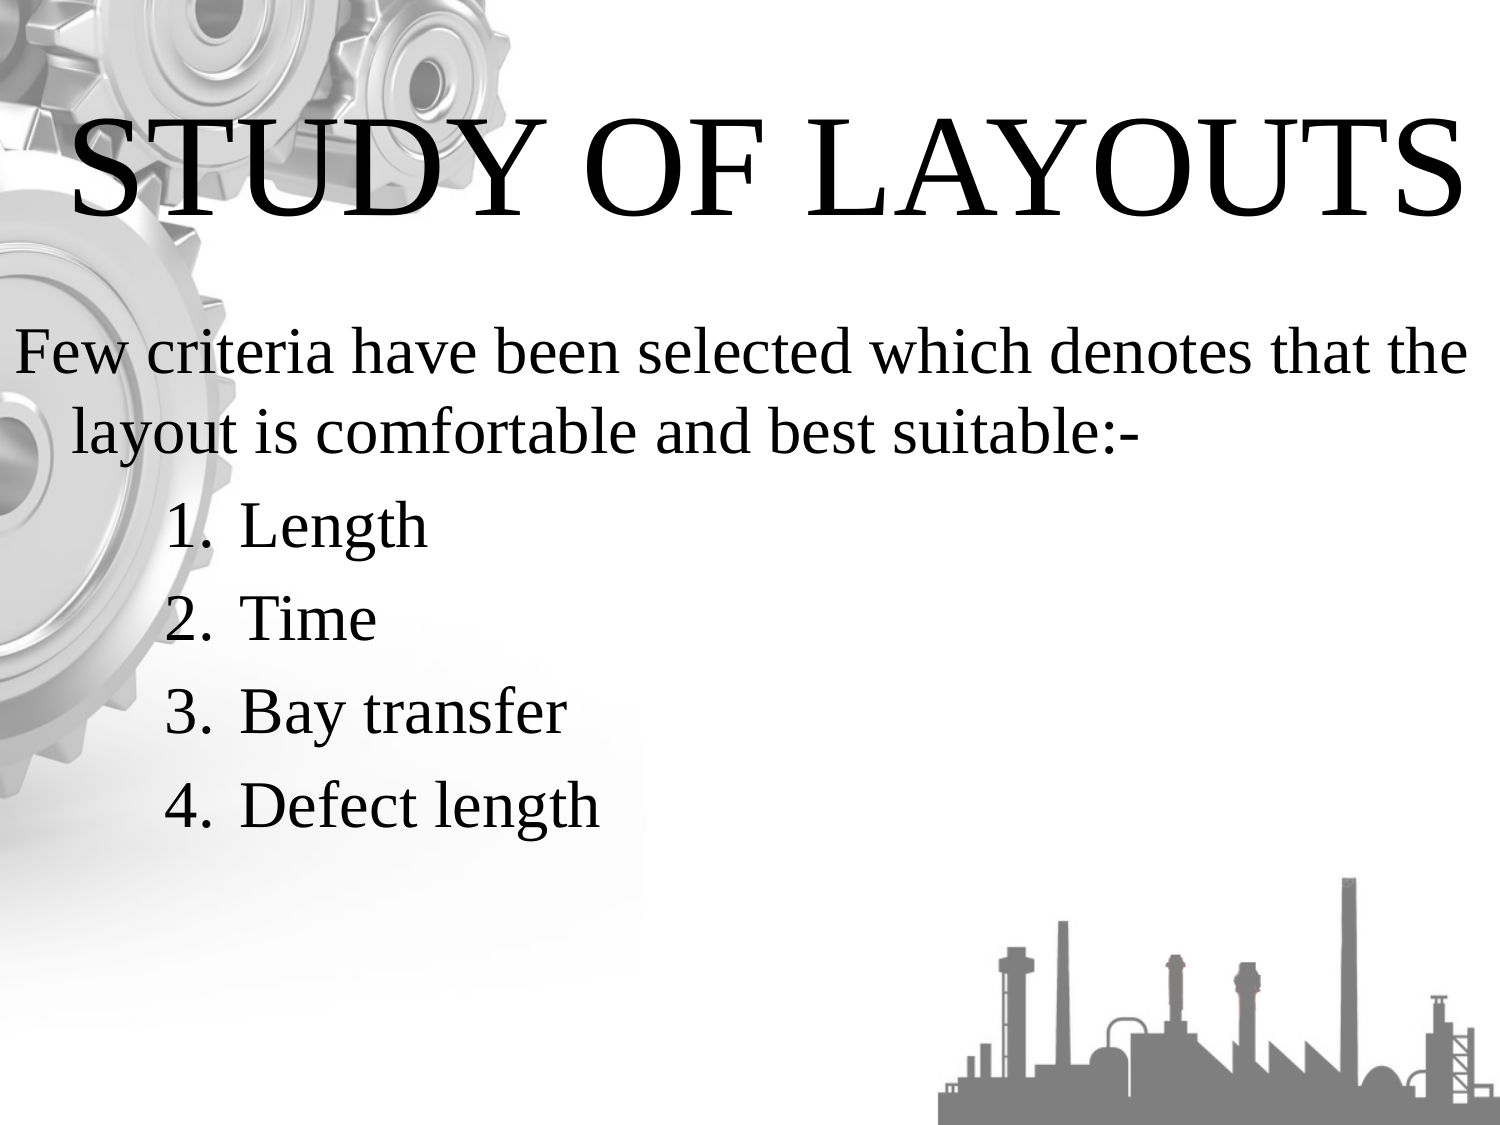

STUDY OF LAYOUTS
Few criteria have been selected which denotes that the layout is comfortable and best suitable:-
Length
Time
Bay transfer
Defect length